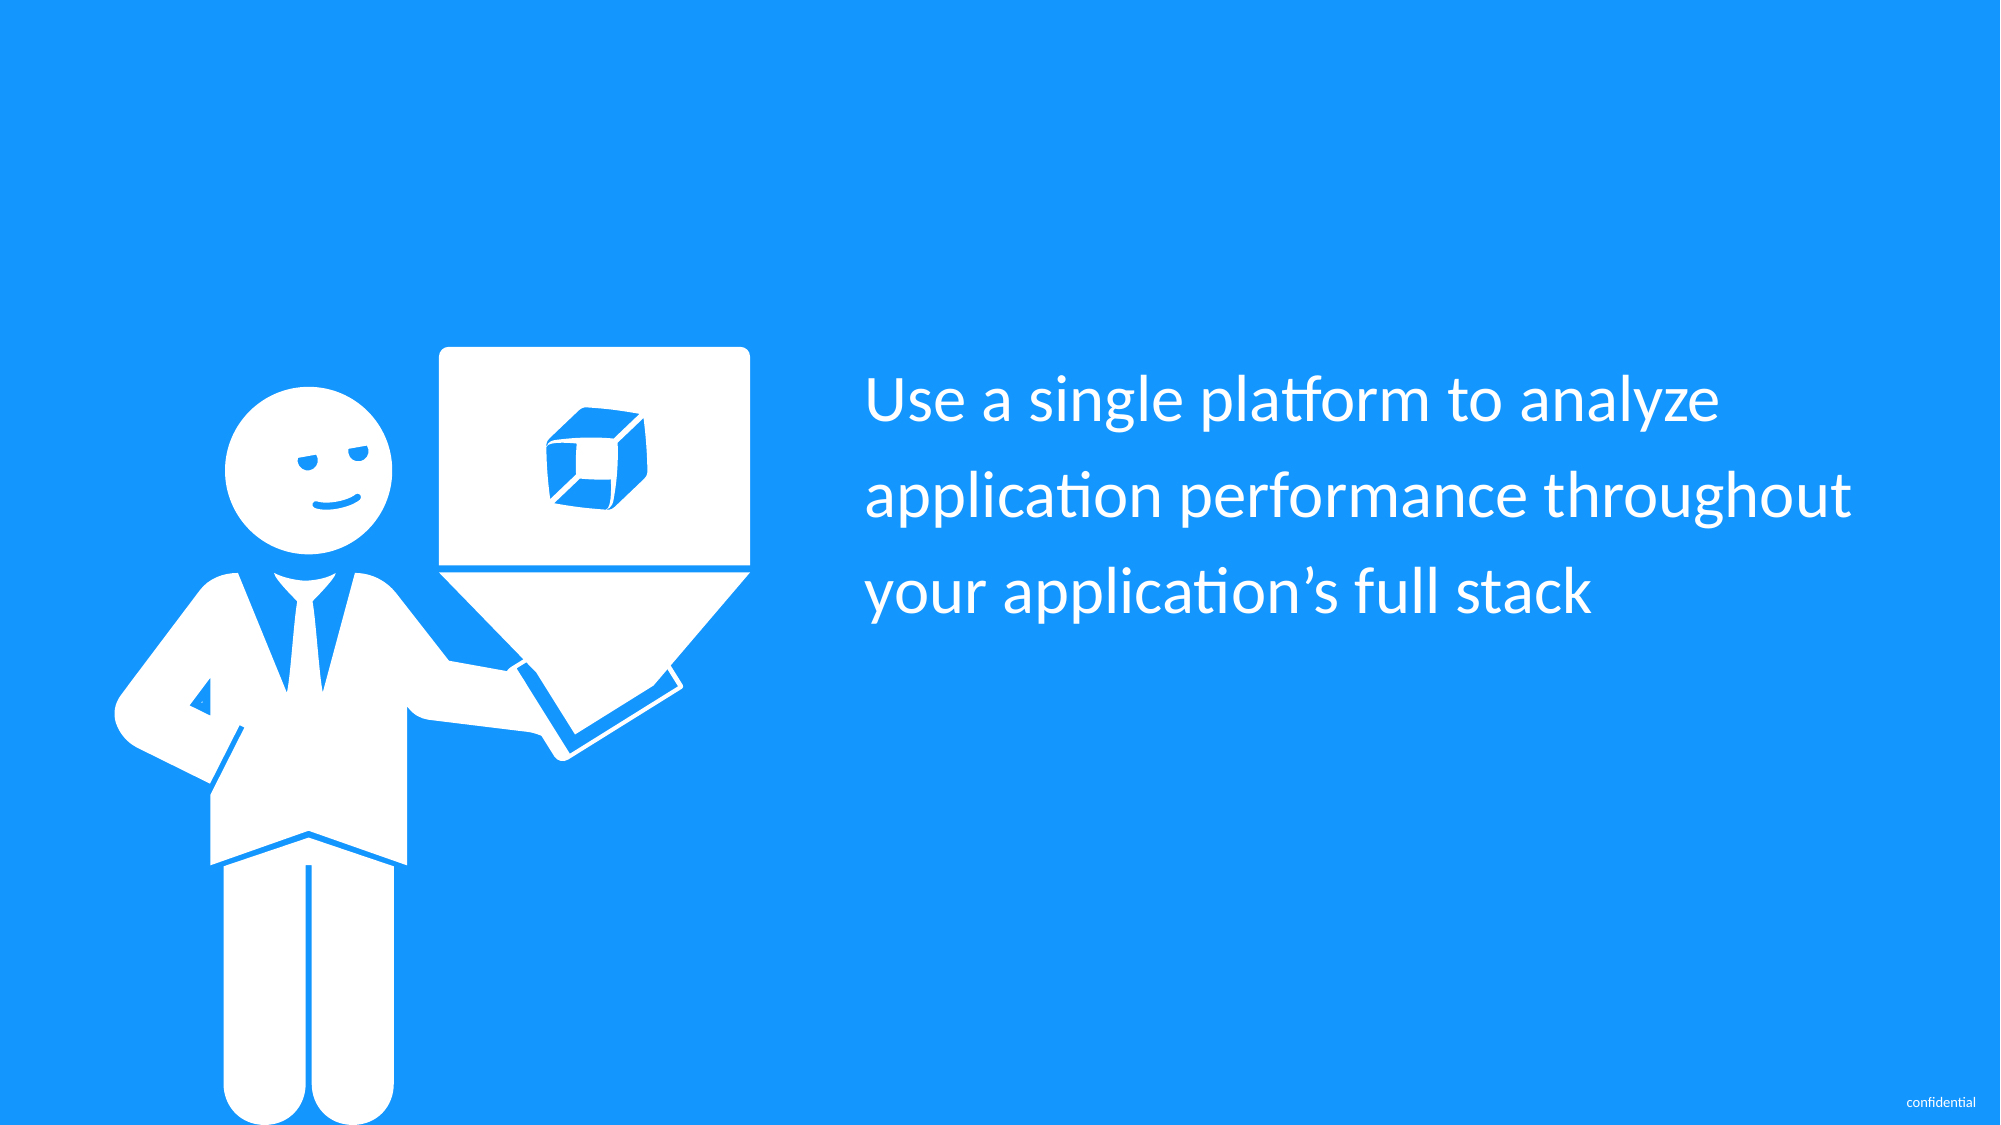

# Use a single platform to analyze application performance throughout your application’s full stack